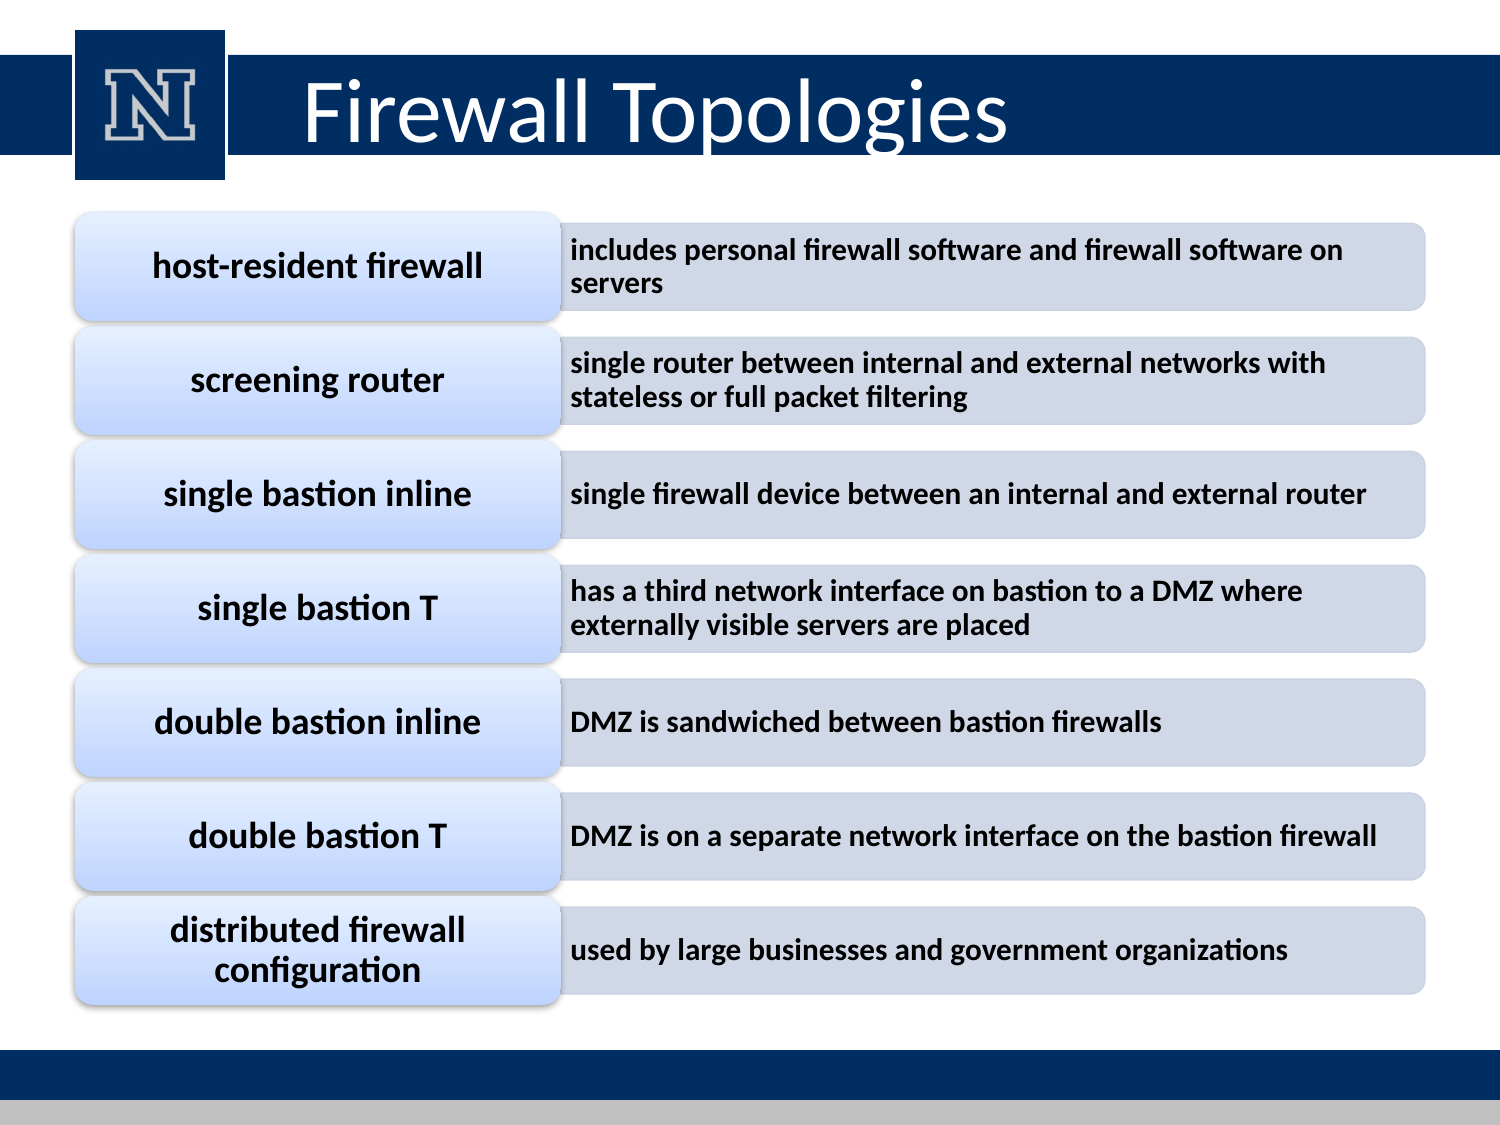

# Firewall Topologies
host-resident firewall
includes personal firewall software and firewall software on servers
screening router
single router between internal and external networks with stateless or full packet filtering
single bastion inline
single firewall device between an internal and external router
single bastion T
has a third network interface on bastion to a DMZ where externally visible servers are placed
double bastion inline
DMZ is sandwiched between bastion firewalls
double bastion T
DMZ is on a separate network interface on the bastion firewall
distributed firewall configuration
used by large businesses and government organizations